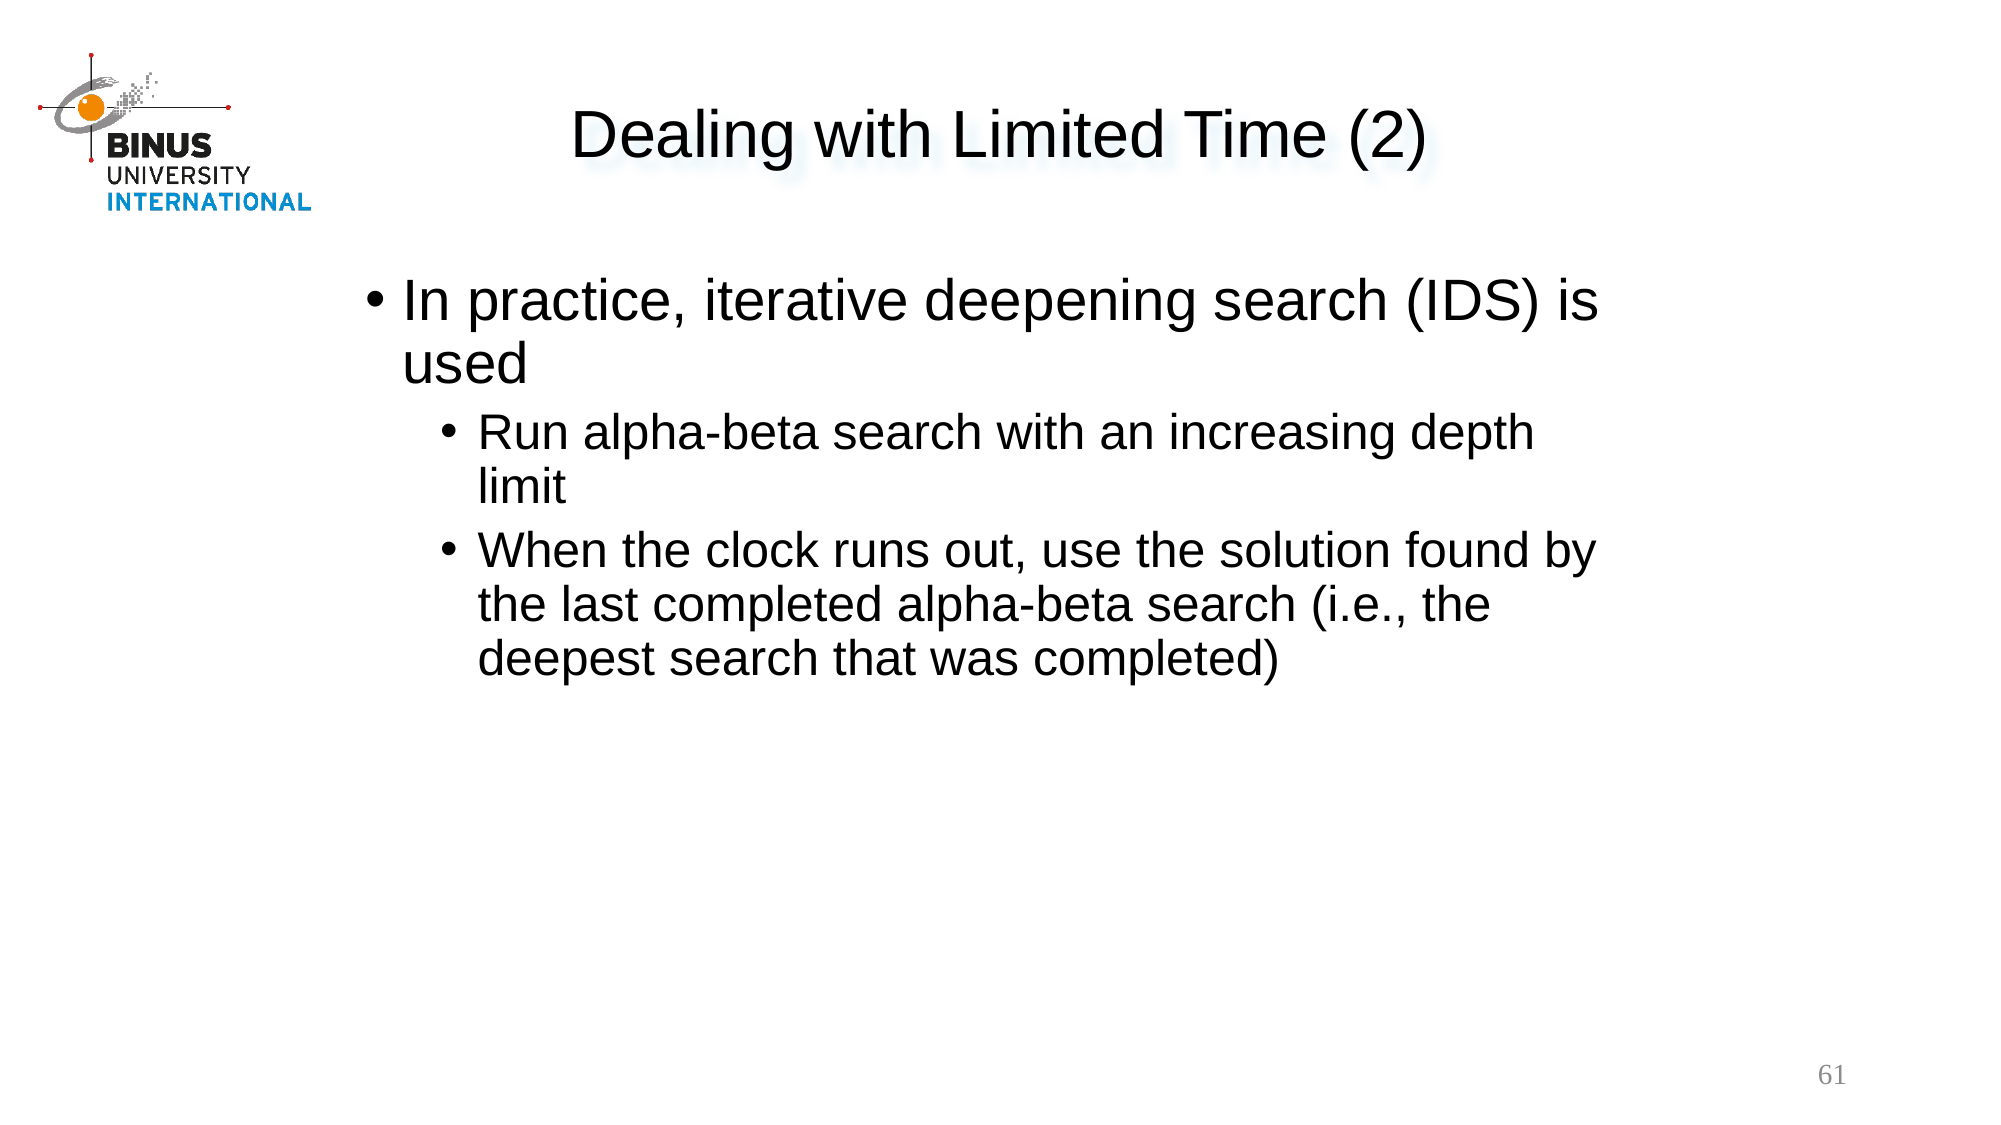

Dealing with Limited Time (2)
In practice, iterative deepening search (IDS) is used
Run alpha-beta search with an increasing depth limit
When the clock runs out, use the solution found by the last completed alpha-beta search (i.e., the deepest search that was completed)
61